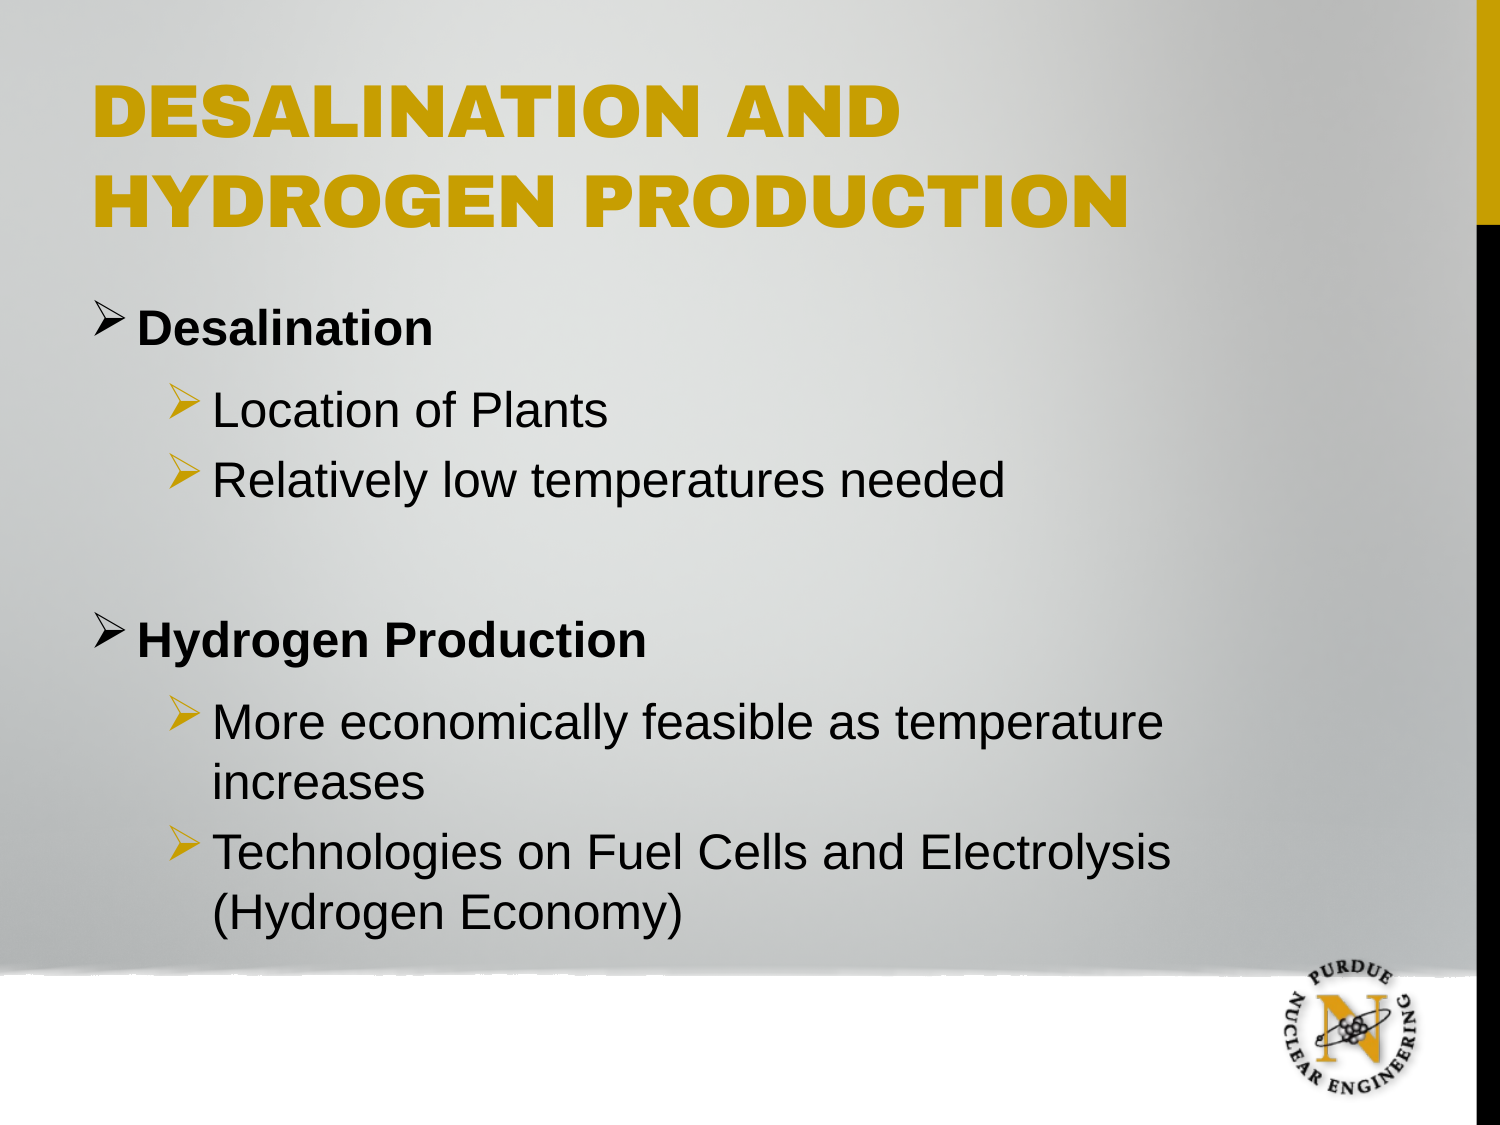

# Desalination and Hydrogen Production
Desalination
Location of Plants
Relatively low temperatures needed

Hydrogen Production
More economically feasible as temperature increases
Technologies on Fuel Cells and Electrolysis (Hydrogen Economy)